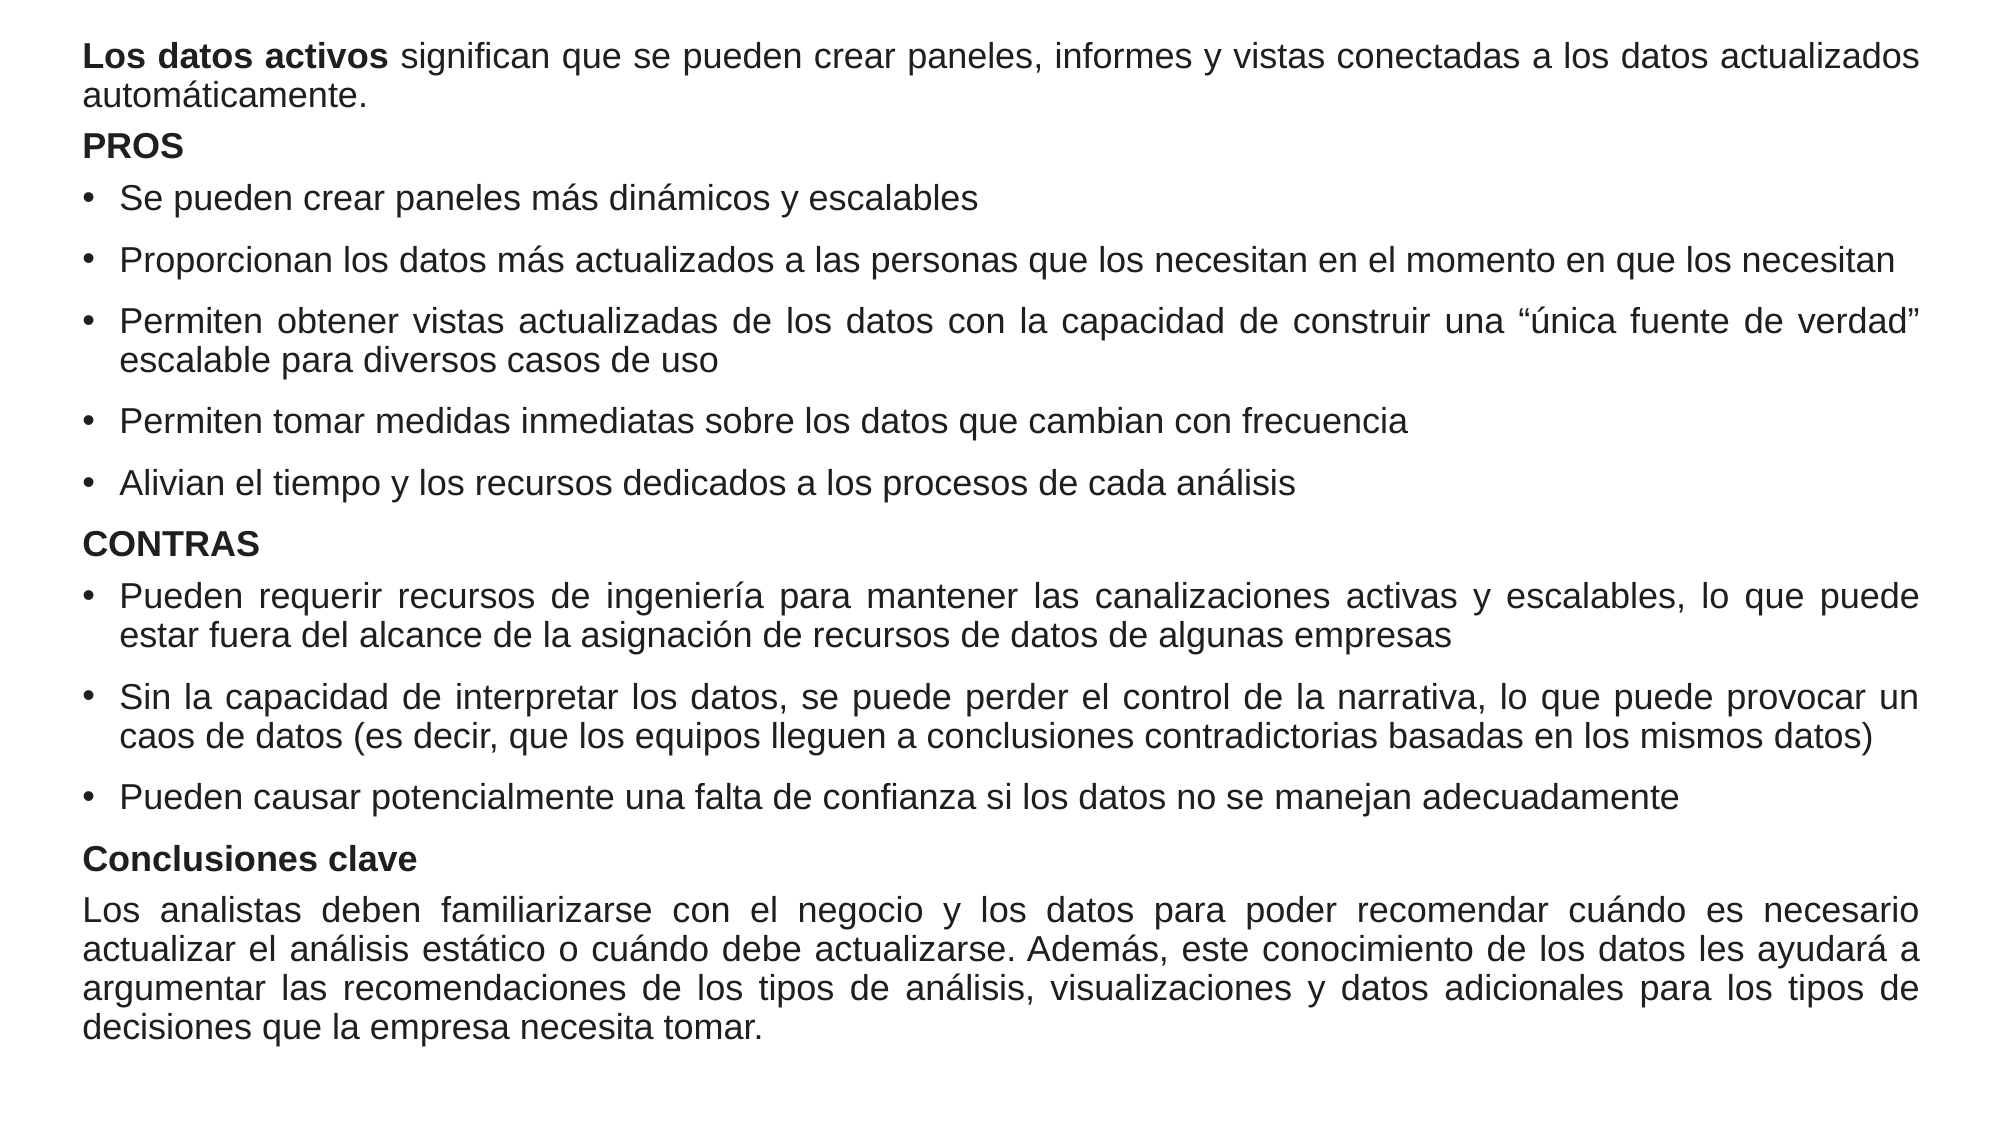

Los datos activos significan que se pueden crear paneles, informes y vistas conectadas a los datos actualizados automáticamente.
PROS
Se pueden crear paneles más dinámicos y escalables
Proporcionan los datos más actualizados a las personas que los necesitan en el momento en que los necesitan
Permiten obtener vistas actualizadas de los datos con la capacidad de construir una “única fuente de verdad” escalable para diversos casos de uso
Permiten tomar medidas inmediatas sobre los datos que cambian con frecuencia
Alivian el tiempo y los recursos dedicados a los procesos de cada análisis
CONTRAS
Pueden requerir recursos de ingeniería para mantener las canalizaciones activas y escalables, lo que puede estar fuera del alcance de la asignación de recursos de datos de algunas empresas
Sin la capacidad de interpretar los datos, se puede perder el control de la narrativa, lo que puede provocar un caos de datos (es decir, que los equipos lleguen a conclusiones contradictorias basadas en los mismos datos)
Pueden causar potencialmente una falta de confianza si los datos no se manejan adecuadamente
Conclusiones clave
Los analistas deben familiarizarse con el negocio y los datos para poder recomendar cuándo es necesario actualizar el análisis estático o cuándo debe actualizarse. Además, este conocimiento de los datos les ayudará a argumentar las recomendaciones de los tipos de análisis, visualizaciones y datos adicionales para los tipos de decisiones que la empresa necesita tomar.